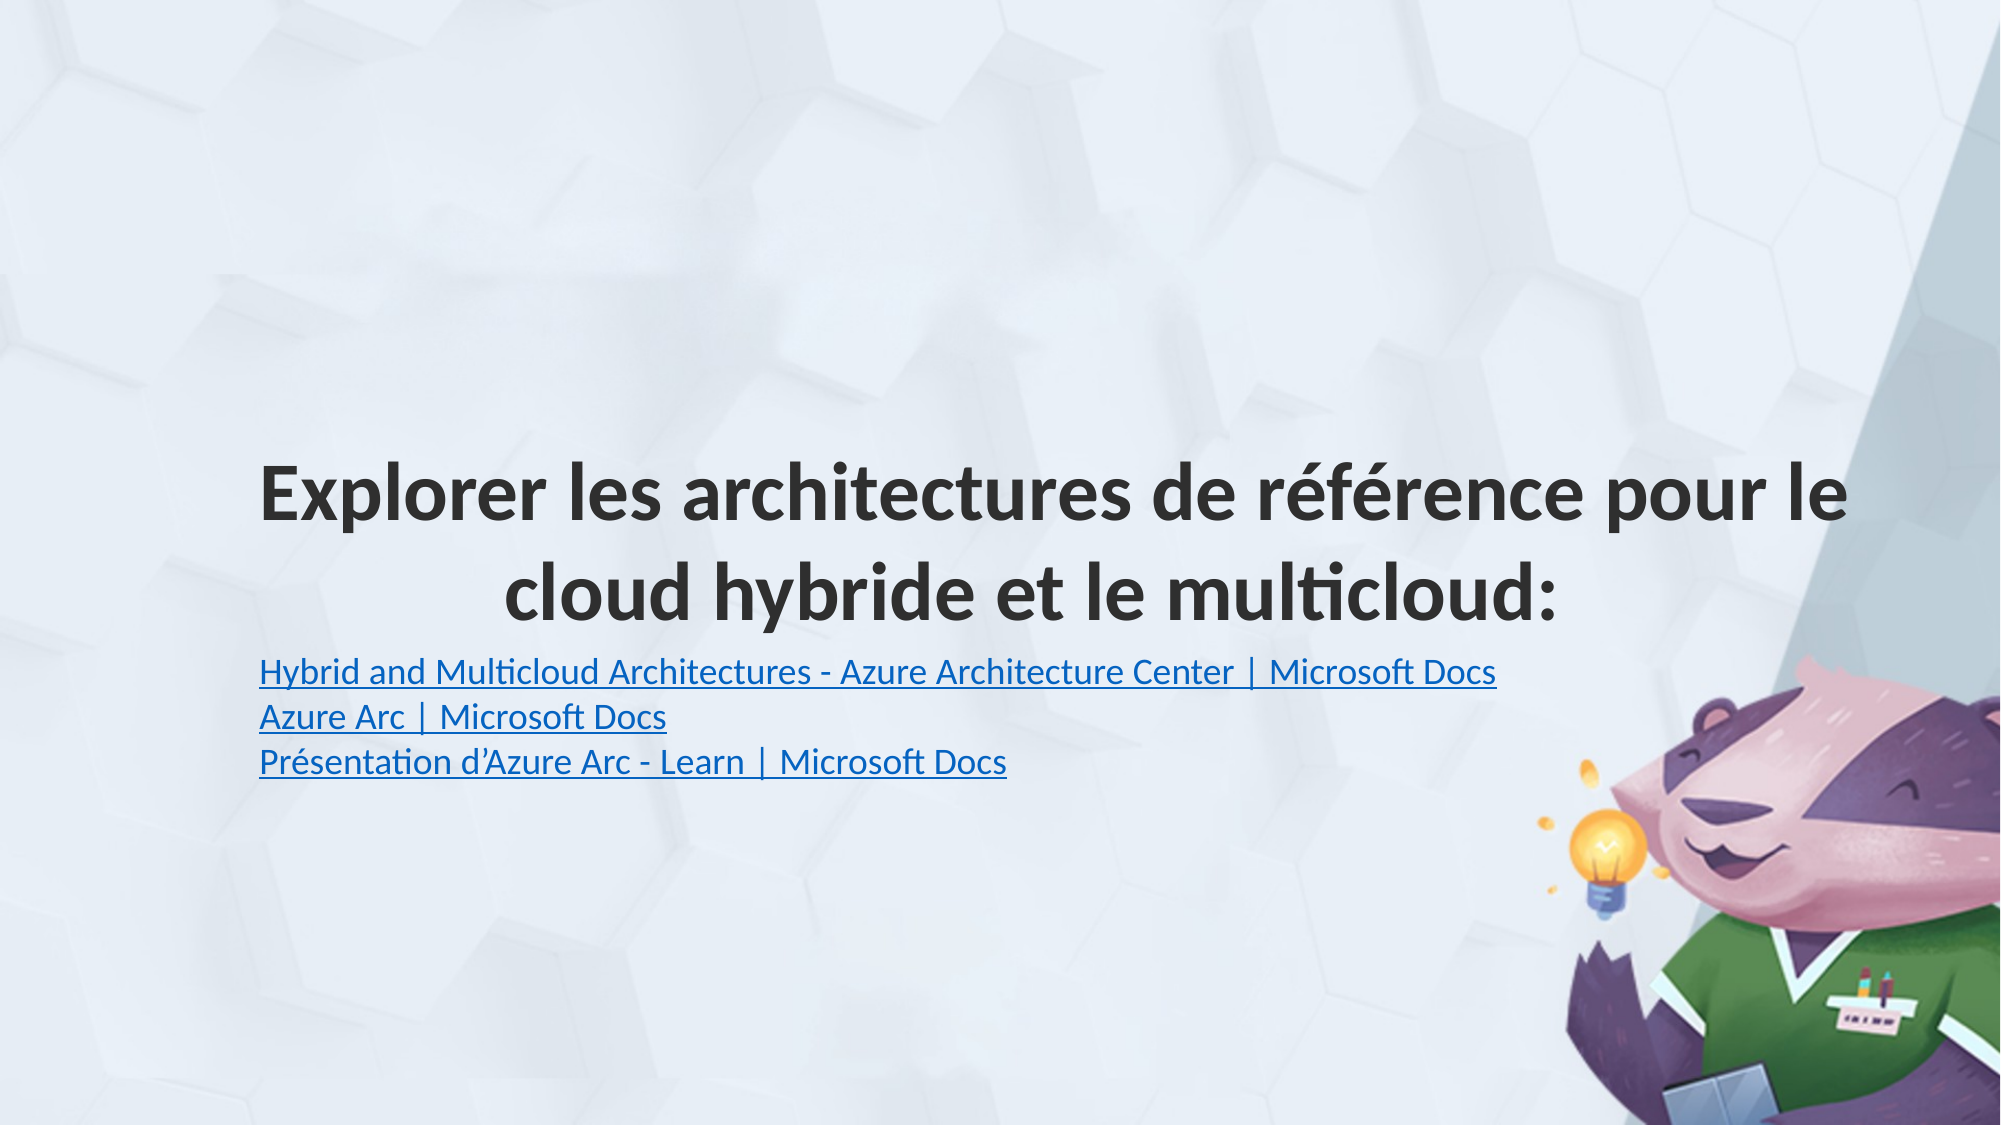

Explorer les architectures de référence pour le cloud hybride et le multicloud:
Hybrid and Multicloud Architectures - Azure Architecture Center | Microsoft Docs
Azure Arc | Microsoft Docs
Présentation d’Azure Arc - Learn | Microsoft Docs